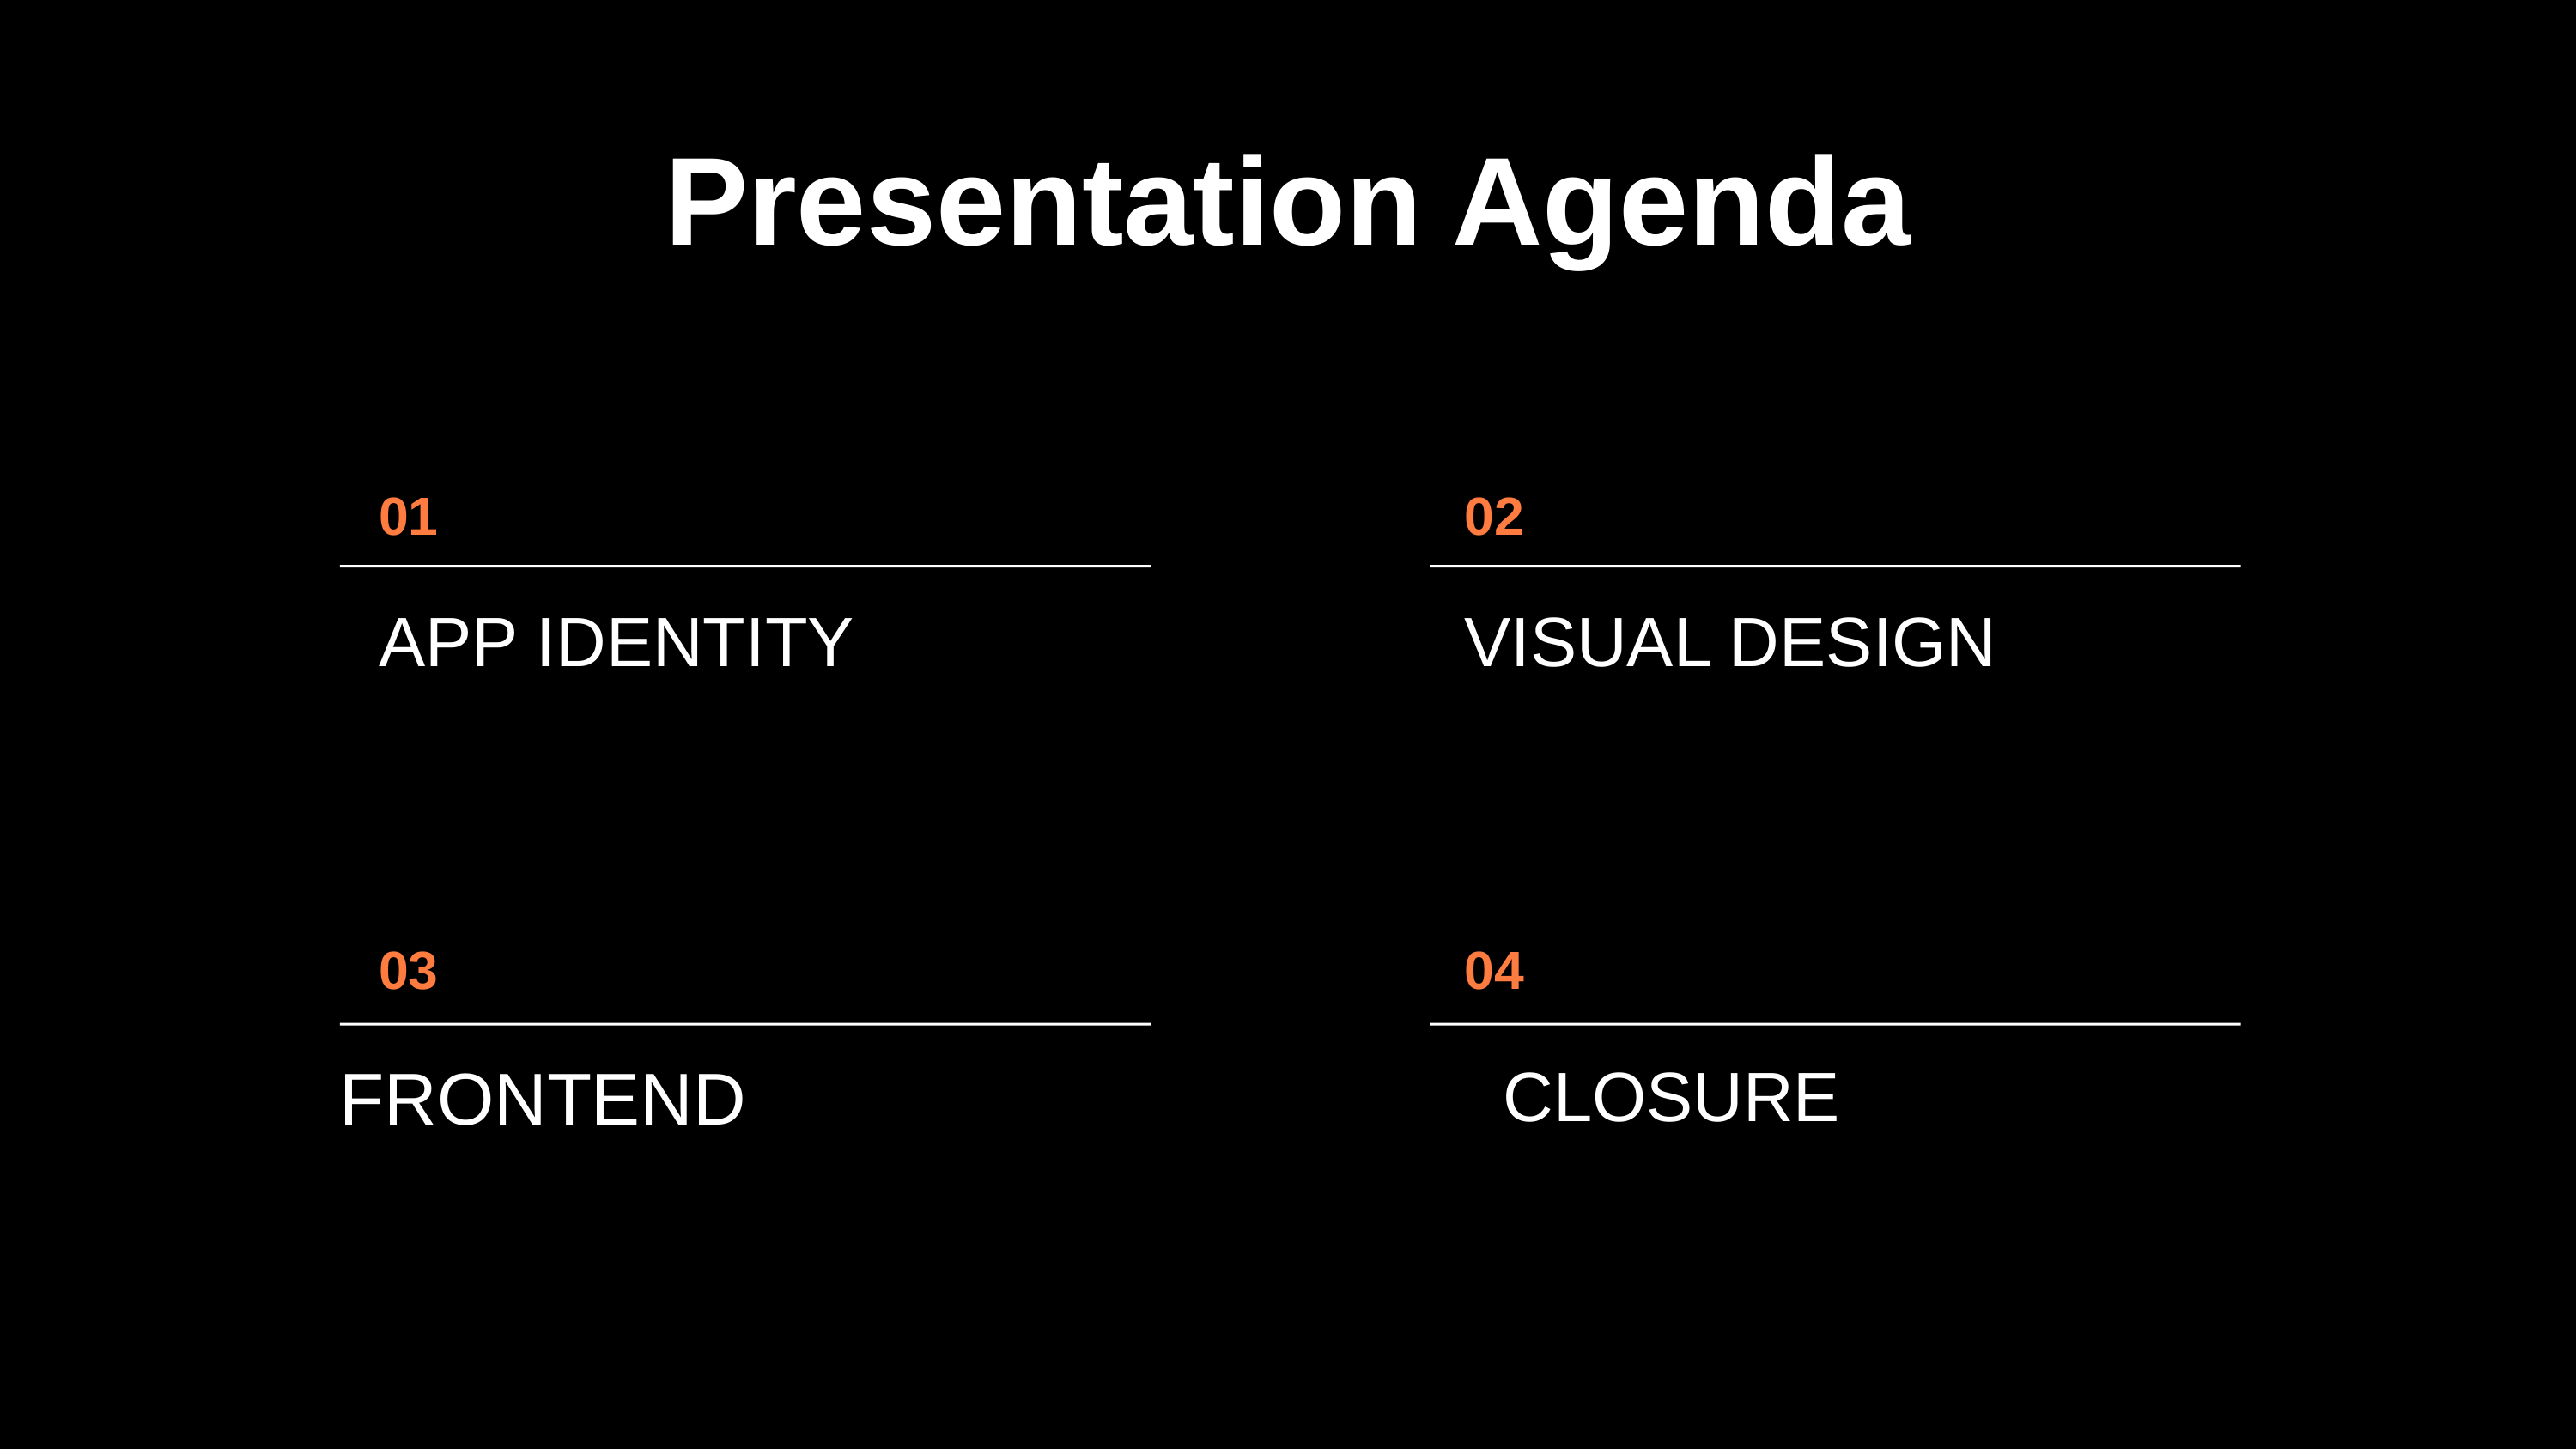

Presentation Agenda
01
02

APP IDENTITY
VISUAL DESIGN
03
04

FRONTEND
  CLOSURE